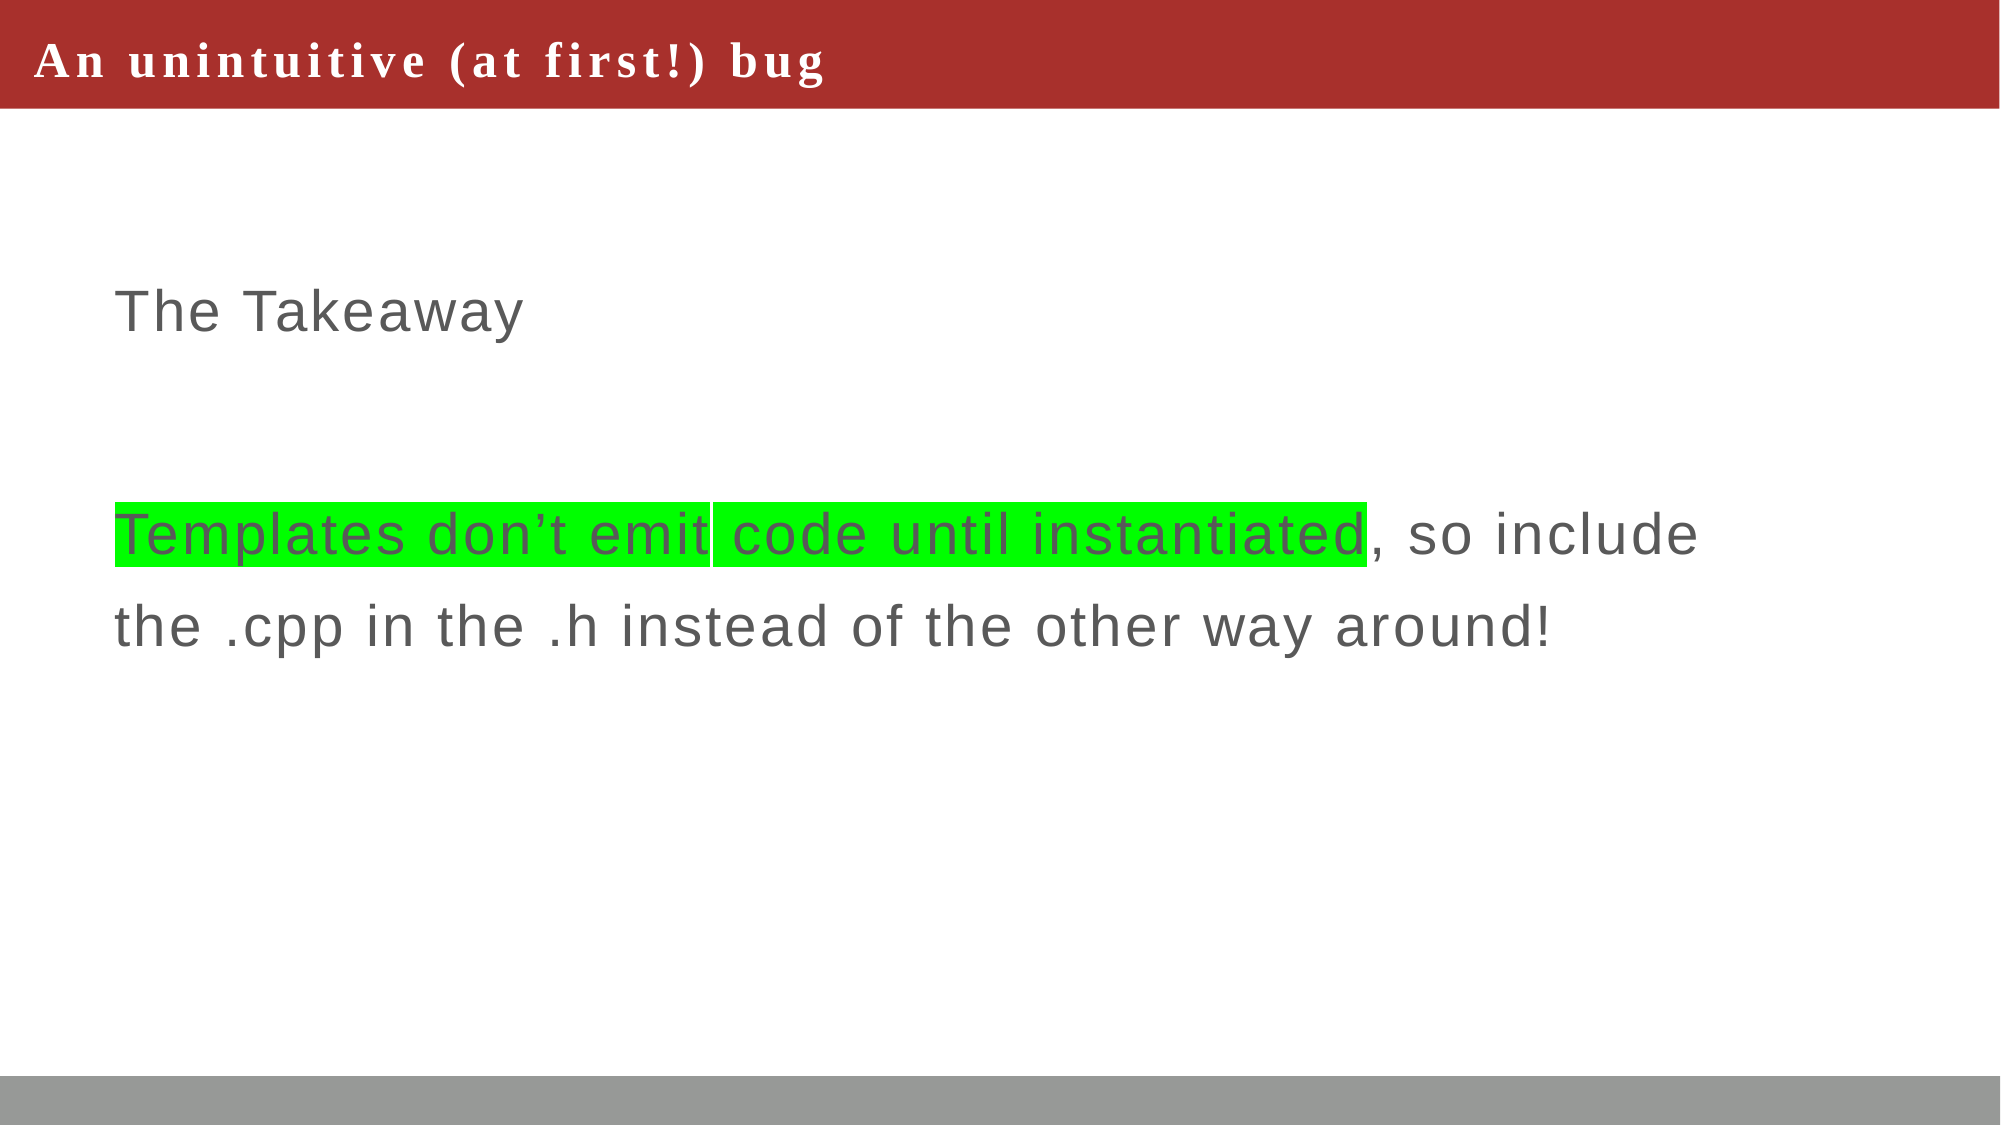

# An unintuitive (at first!) bug
The Takeaway

Templates don’t emit code until instantiated, so include the .cpp in the .h instead of the other way around!
19